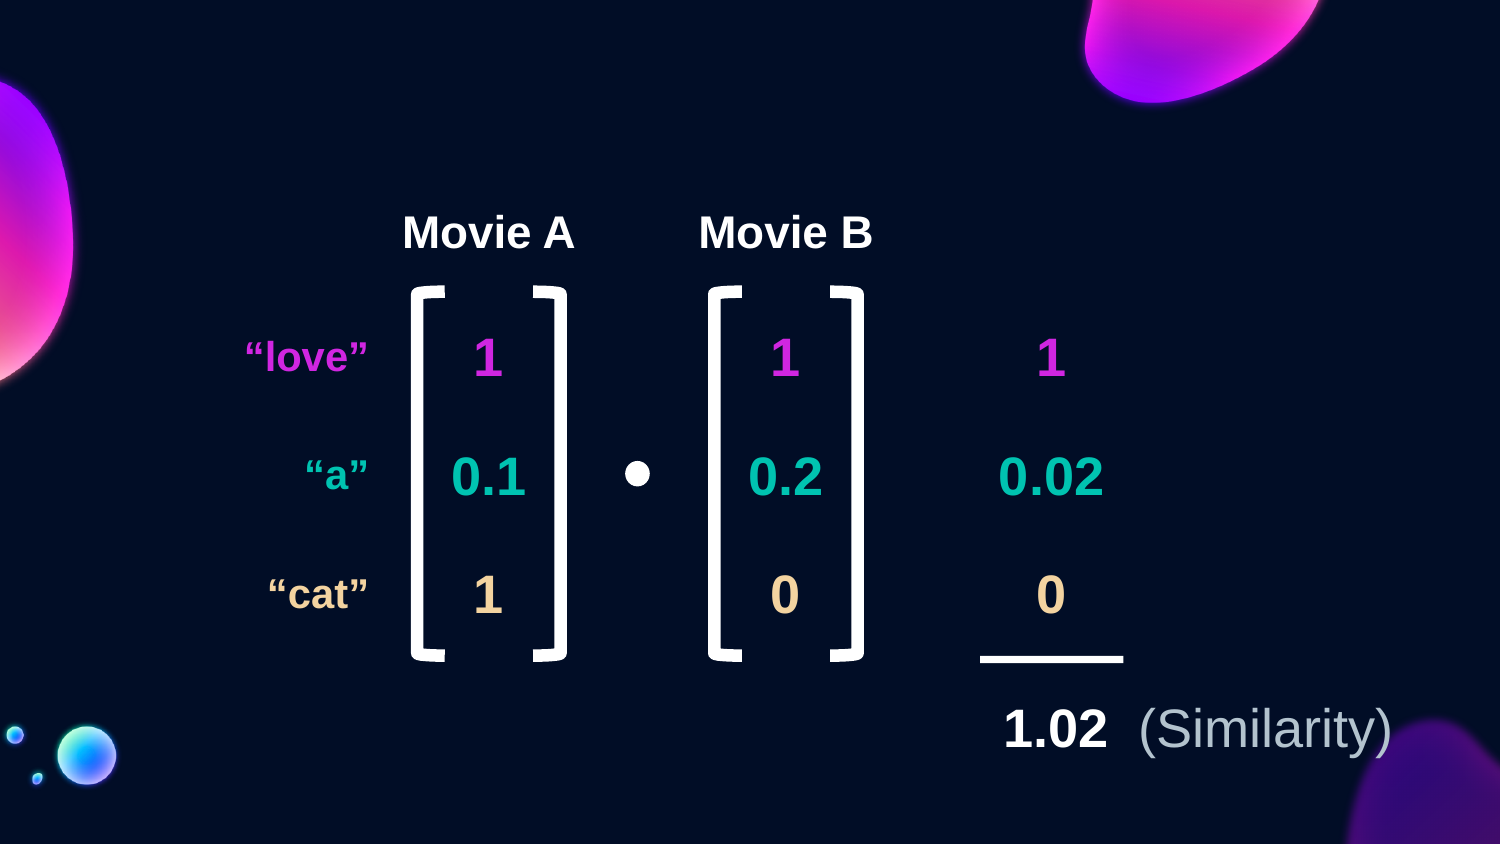

Movie A
Movie B

1
1
1
“love”
0.1
0.2
0.02
“a”

1
0
0
“cat”

1.02
(Similarity)